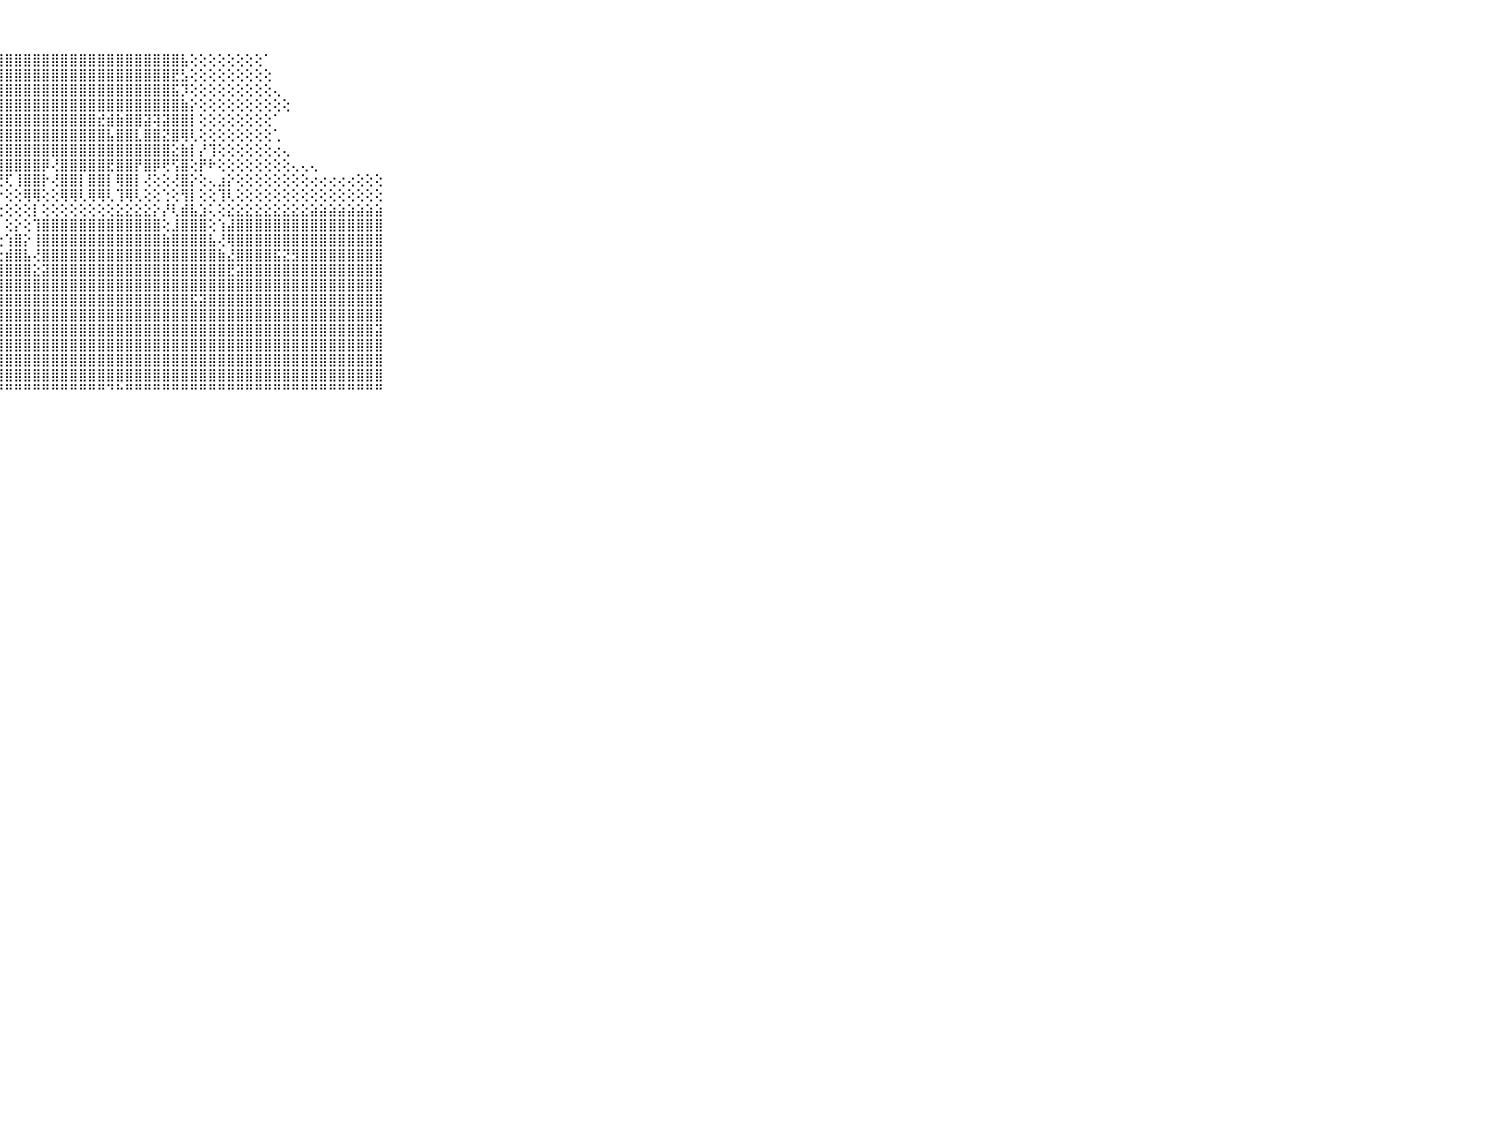

⠀⠀⠀⠀⠀⠀⠀⠀⠀⠀⠀⣿⣿⣿⣿⣿⣿⣿⣿⣿⣿⣿⣿⣿⣿⣿⣿⣿⣿⣿⣿⣿⣿⣿⣿⣿⣿⣿⣿⣿⣿⣿⣿⣿⣿⣿⣿⣧⢕⢕⢕⢕⢕⢕⢕⢕⠁⠀⠀⠀⠀⠀⠀⠀⠀⠀⠀⠀⠀⠀⠀⠀⠀⠀⠀⠀⠀⠀⠀⠀⠀
⠀⠀⠀⠀⠀⠀⠀⠀⠀⠀⠀⣿⣿⣿⣿⣿⣿⣿⣿⣿⣿⣿⣿⣿⣿⣿⣿⣿⣿⣿⣿⣿⣿⣿⣿⣿⣿⣿⣿⣿⣿⣿⣿⣿⣿⣿⣟⣣⢕⢕⢕⢕⢕⢕⢕⢕⢕⠀⠀⠀⠀⠀⠀⠀⠀⠀⠀⠀⠀⠀⠀⠀⠀⠀⠀⠀⠀⠀⠀⠀⠀
⠀⠀⠀⠀⠀⠀⠀⠀⠀⠀⠀⣿⣿⣿⣿⣿⣿⣿⣿⣿⣿⣿⣿⣿⣿⣿⣿⣿⣿⣿⣿⣿⣿⣿⣿⣿⣿⣿⣿⣿⣿⣿⣿⣿⣿⣿⣯⡹⢕⢕⢕⢕⢕⢕⢕⢕⢕⢄⠀⠀⠀⠀⠀⠀⠀⠀⠀⠀⠀⠀⠀⠀⠀⠀⠀⠀⠀⠀⠀⠀⠀
⠀⠀⠀⠀⠀⠀⠀⠀⠀⠀⠀⣿⣿⣿⣿⣿⣿⣿⣿⣿⣿⣿⣿⣿⣿⣿⣿⣿⣿⣿⣿⣿⣿⣿⣿⣿⣿⣿⣿⣿⣿⣿⣿⣿⣿⣿⣿⣷⡕⢕⢕⢕⢕⢕⢕⢕⢕⢕⢕⠀⠀⠀⠀⠀⠀⠀⠀⠀⠀⠀⠀⠀⠀⠀⠀⠀⠀⠀⠀⠀⠀
⠀⠀⠀⠀⠀⠀⠀⠀⠀⠀⠀⣿⣿⣿⣿⣿⣿⣿⣿⣿⣿⣿⣿⣿⣿⣿⣿⣿⣿⣿⣿⣿⣿⣿⣿⣿⣿⣿⣞⣾⣷⣿⣿⣽⢽⣽⣿⣿⡇⢕⢕⢕⢕⢕⢕⢕⢕⠁⠀⠀⠀⠀⠀⠀⠀⠀⠀⠀⠀⠀⠀⠀⠀⠀⠀⠀⠀⠀⠀⠀⠀
⠀⠀⠀⠀⠀⠀⠀⠀⠀⠀⠀⣿⣿⣿⣿⣿⣿⣿⣿⣿⣿⣿⣿⣿⣿⣿⣿⣿⣿⣿⣿⣿⣿⣿⣿⣿⣿⣿⣿⣧⣿⣿⣇⣿⣿⣝⣿⢿⢇⢕⢕⢕⢕⢕⢕⢕⢕⢁⠀⠀⠀⠀⠀⠀⠀⠀⠀⠀⠀⠀⠀⠀⠀⠀⠀⠀⠀⠀⠀⠀⠀
⠀⠀⠀⠀⠀⠀⠀⠀⠀⠀⠀⣿⣿⣿⣿⣿⣿⣿⣿⣿⢿⣿⣿⣿⣿⣿⣿⣿⣿⣿⣿⣿⣿⣿⣿⣿⣿⣿⣿⣿⣿⣿⣿⣿⣿⣿⣕⣷⡇⡜⢹⢕⢕⢕⢕⢕⢕⢔⢄⠀⠀⠀⠀⠀⠀⠀⠀⠀⠀⠀⠀⠀⠀⠀⠀⠀⠀⠀⠀⠀⠀
⠀⠀⠀⠀⠀⠀⠀⠀⠀⠀⠀⣿⣿⣿⡏⣿⣿⣿⣿⣏⢺⣿⣿⣿⣿⣿⣿⣿⣿⣿⣿⣿⡿⢜⣿⣿⣿⣿⣿⣟⣿⣿⡟⣿⡿⢟⢫⣿⢕⡟⠗⢕⢕⢕⢕⢕⢕⢕⢕⢄⢄⢄⠀⠀⠀⠀⠀⠀⠀⠀⠀⠀⠀⠀⠀⠀⠀⠀⠀⠀⠀
⠀⠀⠀⠀⠀⠀⠀⠀⠀⠀⠀⣿⣿⣿⡇⣿⣿⣿⣿⡇⢕⣿⣿⣿⣟⣿⣿⢟⢏⢸⣿⣿⡗⢜⣿⣿⡇⣿⣿⡇⢿⣿⡇⢜⢕⢕⢜⣿⡕⢕⢄⣰⡕⢕⢕⢕⢕⢕⢕⢕⢕⢔⢔⢔⢔⢔⢕⢕⢕⠀⠀⠀⠀⠀⠀⠀⠀⠀⠀⠀⠀
⠀⠀⠀⠀⠀⠀⠀⠀⠀⠀⠀⣿⣿⢿⡇⢻⣿⣿⣿⡇⢕⣿⣿⣿⡇⢻⣿⡕⢕⢕⢿⢿⢕⢕⢿⢿⢇⢿⢿⢇⢹⢿⢇⢕⢕⢑⢕⢻⡇⢕⢕⢹⢇⢕⢕⢕⢕⢕⢕⢕⢕⢕⢕⢕⢕⢕⢕⢕⢕⠀⠀⠀⠀⠀⠀⠀⠀⠀⠀⠀⠀
⠀⠀⠀⠀⠀⠀⠀⠀⠀⠀⠀⢕⢕⢕⢕⢕⢕⢕⢕⢕⢕⢕⢕⢕⢕⢕⡼⢕⢕⢕⢕⡇⢕⢕⢕⢕⢕⢕⢕⢕⣕⣕⣕⣕⡕⡜⢇⣾⣧⣱⢅⢕⣕⣕⣕⣕⣕⣕⣕⣕⣕⣵⣵⣵⣵⣵⣵⣵⣵⠀⠀⠀⠀⠀⠀⠀⠀⠀⠀⠀⠀
⠀⠀⠀⠀⠀⠀⠀⠀⠀⠀⠀⣷⣿⣿⣿⣿⣿⣷⣷⣷⣿⣿⣿⣿⣿⣿⣿⡇⢕⡕⢕⢹⣿⣿⣿⣿⣿⣿⣿⣿⣿⣿⣿⣿⣿⢕⣸⣿⣿⣿⢕⢱⣼⣿⣿⣿⣿⣿⣿⣿⣿⣿⣿⣿⣿⣿⣿⣿⣿⠀⠀⠀⠀⠀⠀⠀⠀⠀⠀⠀⠀
⠀⠀⠀⠀⠀⠀⠀⠀⠀⠀⠀⣿⣿⣿⣿⣿⣿⣿⣿⣿⣿⣿⣿⣿⣿⣿⣿⢕⢱⣿⡕⢸⣿⣿⣿⣿⣿⣿⣿⣿⣿⣿⣿⣿⣿⣷⣿⣿⣿⣿⣧⢜⢿⣿⣿⣿⣿⣿⣿⣿⣿⣿⣿⣿⣿⣿⣿⣿⣿⠀⠀⠀⠀⠀⠀⠀⠀⠀⠀⠀⠀
⠀⠀⠀⠀⠀⠀⠀⠀⠀⠀⠀⣿⣿⣿⣿⣿⣿⣿⣿⣿⣿⣿⣿⣿⣿⣿⣿⢕⣾⣿⣧⢜⣿⣿⣿⣿⣿⣿⣿⣿⣿⣿⣿⣿⣿⣿⣿⣿⣿⣿⣿⣷⣜⣿⣿⣿⣿⣯⣝⣻⣿⣿⣿⣿⣿⣿⣿⣿⣿⠀⠀⠀⠀⠀⠀⠀⠀⠀⠀⠀⠀
⠀⠀⠀⠀⠀⠀⠀⠀⠀⠀⠀⣿⣿⣿⣿⣿⣿⣿⣿⣿⣿⣿⣿⣿⣿⣿⡇⣸⣿⣿⣿⣕⣽⣿⣿⣿⣿⣿⣿⣿⣿⣿⣿⣿⣿⣿⣿⣿⣿⣿⣿⣿⣟⣽⣿⣿⣿⣿⣿⣿⣿⣿⣿⣿⣿⣿⣿⣿⣿⠀⠀⠀⠀⠀⠀⠀⠀⠀⠀⠀⠀
⠀⠀⠀⠀⠀⠀⠀⠀⠀⠀⠀⣿⣿⣿⣿⣿⣿⣿⣿⣿⣿⣿⣿⣿⣿⣿⢿⣿⣿⣿⣿⣿⣿⣿⣿⣿⣿⣿⣿⣿⣿⣿⣿⣿⣿⣿⣿⣿⣿⣿⣿⣿⣿⣿⣿⣿⣿⣿⣿⣿⣿⣿⣿⣿⣿⣿⣿⣿⣿⠀⠀⠀⠀⠀⠀⠀⠀⠀⠀⠀⠀
⠀⠀⠀⠀⠀⠀⠀⠀⠀⠀⠀⣿⣿⣿⣿⣿⣿⣿⣿⣿⣿⣿⣿⣿⣿⣿⣿⣿⣿⣿⣿⣿⣿⣿⣿⣿⣿⣿⣿⣿⣿⣿⣿⣿⣿⣿⣿⣿⣯⣽⣿⣿⣿⣿⣿⣿⣿⣿⣿⣿⣿⣿⣿⣿⣿⣿⣿⣿⣿⠀⠀⠀⠀⠀⠀⠀⠀⠀⠀⠀⠀
⠀⠀⠀⠀⠀⠀⠀⠀⠀⠀⠀⣿⣿⣿⣿⣿⣿⣿⣿⣿⣿⣿⣿⣿⣿⣿⣿⣿⣿⣿⣿⣿⣿⣿⣿⣿⣿⣿⣿⣿⣿⣿⣿⣿⣿⣿⣿⣿⣿⣿⣿⣿⣿⣿⣿⣿⣿⣿⣿⣿⣿⣿⣿⣿⣿⣿⣿⣿⣿⠀⠀⠀⠀⠀⠀⠀⠀⠀⠀⠀⠀
⠀⠀⠀⠀⠀⠀⠀⠀⠀⠀⠀⣿⣿⣿⣿⣿⣿⣿⣿⣿⣿⣿⣿⣿⣿⣿⣿⣿⣿⣿⣿⣿⣿⣿⣿⣿⣿⣿⣿⣿⣿⣿⣿⣿⣿⣿⣿⣿⣿⣿⣿⣿⣿⣿⣿⣿⣿⣿⣿⣿⣿⣿⣿⣿⣿⣿⣿⣿⣽⠀⠀⠀⠀⠀⠀⠀⠀⠀⠀⠀⠀
⠀⠀⠀⠀⠀⠀⠀⠀⠀⠀⠀⣿⣿⣿⣿⣿⣿⣿⣿⣿⣿⣿⣿⣿⣿⣿⣿⣿⣿⣿⣿⣿⣿⣿⣿⣿⣿⣿⣿⣿⣿⣿⣿⣿⣿⣿⣿⣿⣿⣿⣿⣿⣿⣿⣿⣿⣿⣿⣿⣿⣿⣿⣿⣿⣿⣿⣿⣿⣿⠀⠀⠀⠀⠀⠀⠀⠀⠀⠀⠀⠀
⠀⠀⠀⠀⠀⠀⠀⠀⠀⠀⠀⣿⣿⣿⣿⣿⣿⣿⣿⣿⣿⣿⣿⣿⣿⣿⣿⣿⣿⣿⣿⣿⣿⣿⣿⣿⣿⣿⣿⣿⣿⣿⣿⣿⣿⣿⣿⣿⣿⣿⣿⣿⣿⣿⣿⣿⣿⣿⣿⣿⣿⣿⣿⣿⣿⣿⣿⣿⣿⠀⠀⠀⠀⠀⠀⠀⠀⠀⠀⠀⠀
⠀⠀⠀⠀⠀⠀⠀⠀⠀⠀⠀⣿⣿⣿⣿⣿⣿⣿⣿⣿⣿⣿⣿⣿⣿⣿⣿⣿⣿⣿⣿⣿⣿⣿⣿⣿⣿⣿⣿⣿⣿⣿⣿⣿⣿⣿⣿⣿⣿⣿⣿⣿⣿⣿⣿⣿⣿⣿⣿⣿⣿⣿⣿⣿⣿⣿⣿⣿⣿⠀⠀⠀⠀⠀⠀⠀⠀⠀⠀⠀⠀
⠀⠀⠀⠀⠀⠀⠀⠀⠀⠀⠀⠛⠛⠛⠛⠛⠛⠛⠛⠛⠛⠛⠛⠛⠛⠛⠛⠛⠛⠛⠛⠛⠛⠛⠛⠛⠛⠛⠛⠙⠓⠛⠛⠛⠛⠛⠛⠛⠛⠛⠛⠛⠛⠛⠛⠛⠛⠛⠛⠛⠛⠛⠛⠛⠛⠛⠛⠛⠛⠀⠀⠀⠀⠀⠀⠀⠀⠀⠀⠀⠀